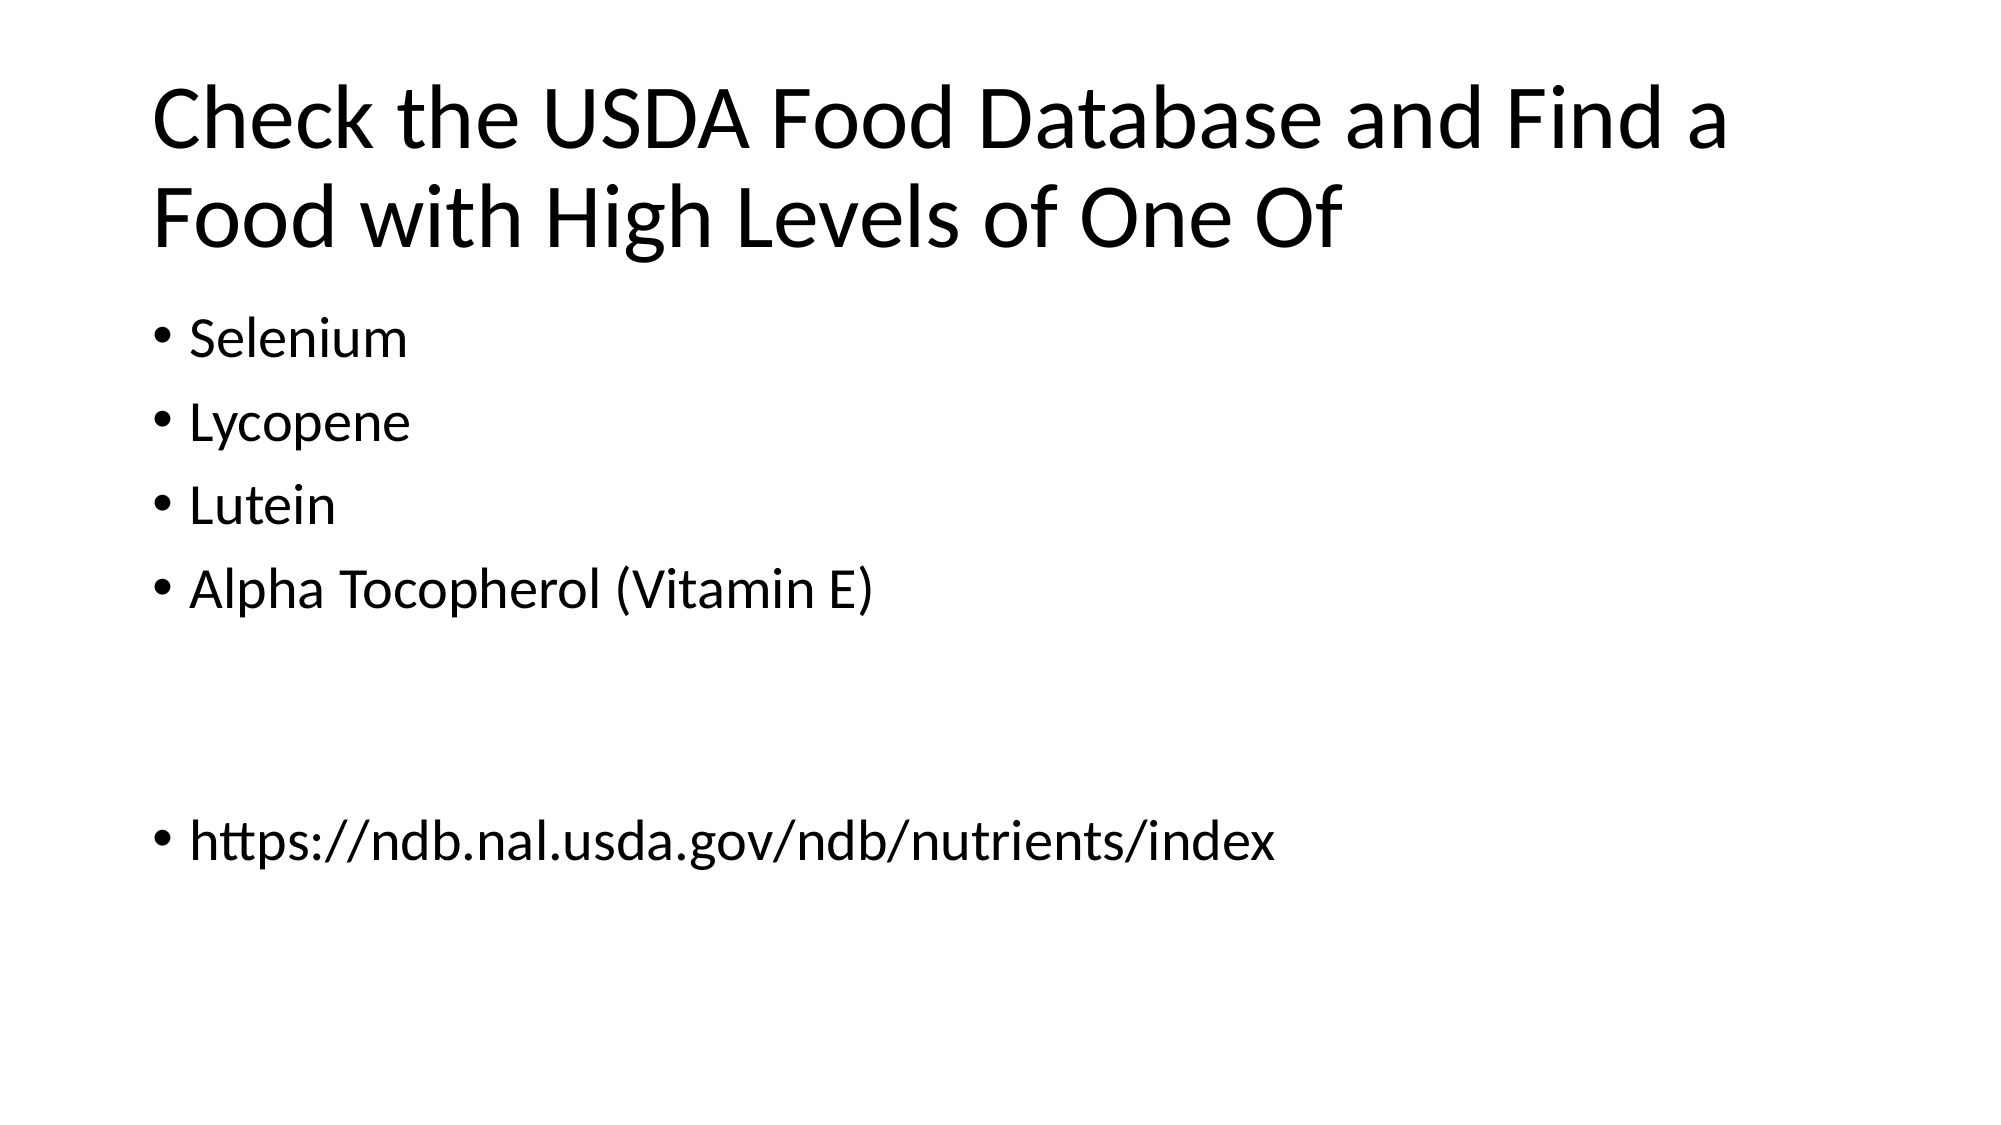

# Check the USDA Food Database and Find a Food with High Levels of One Of
Selenium
Lycopene
Lutein
Alpha Tocopherol (Vitamin E)

https://ndb.nal.usda.gov/ndb/nutrients/index